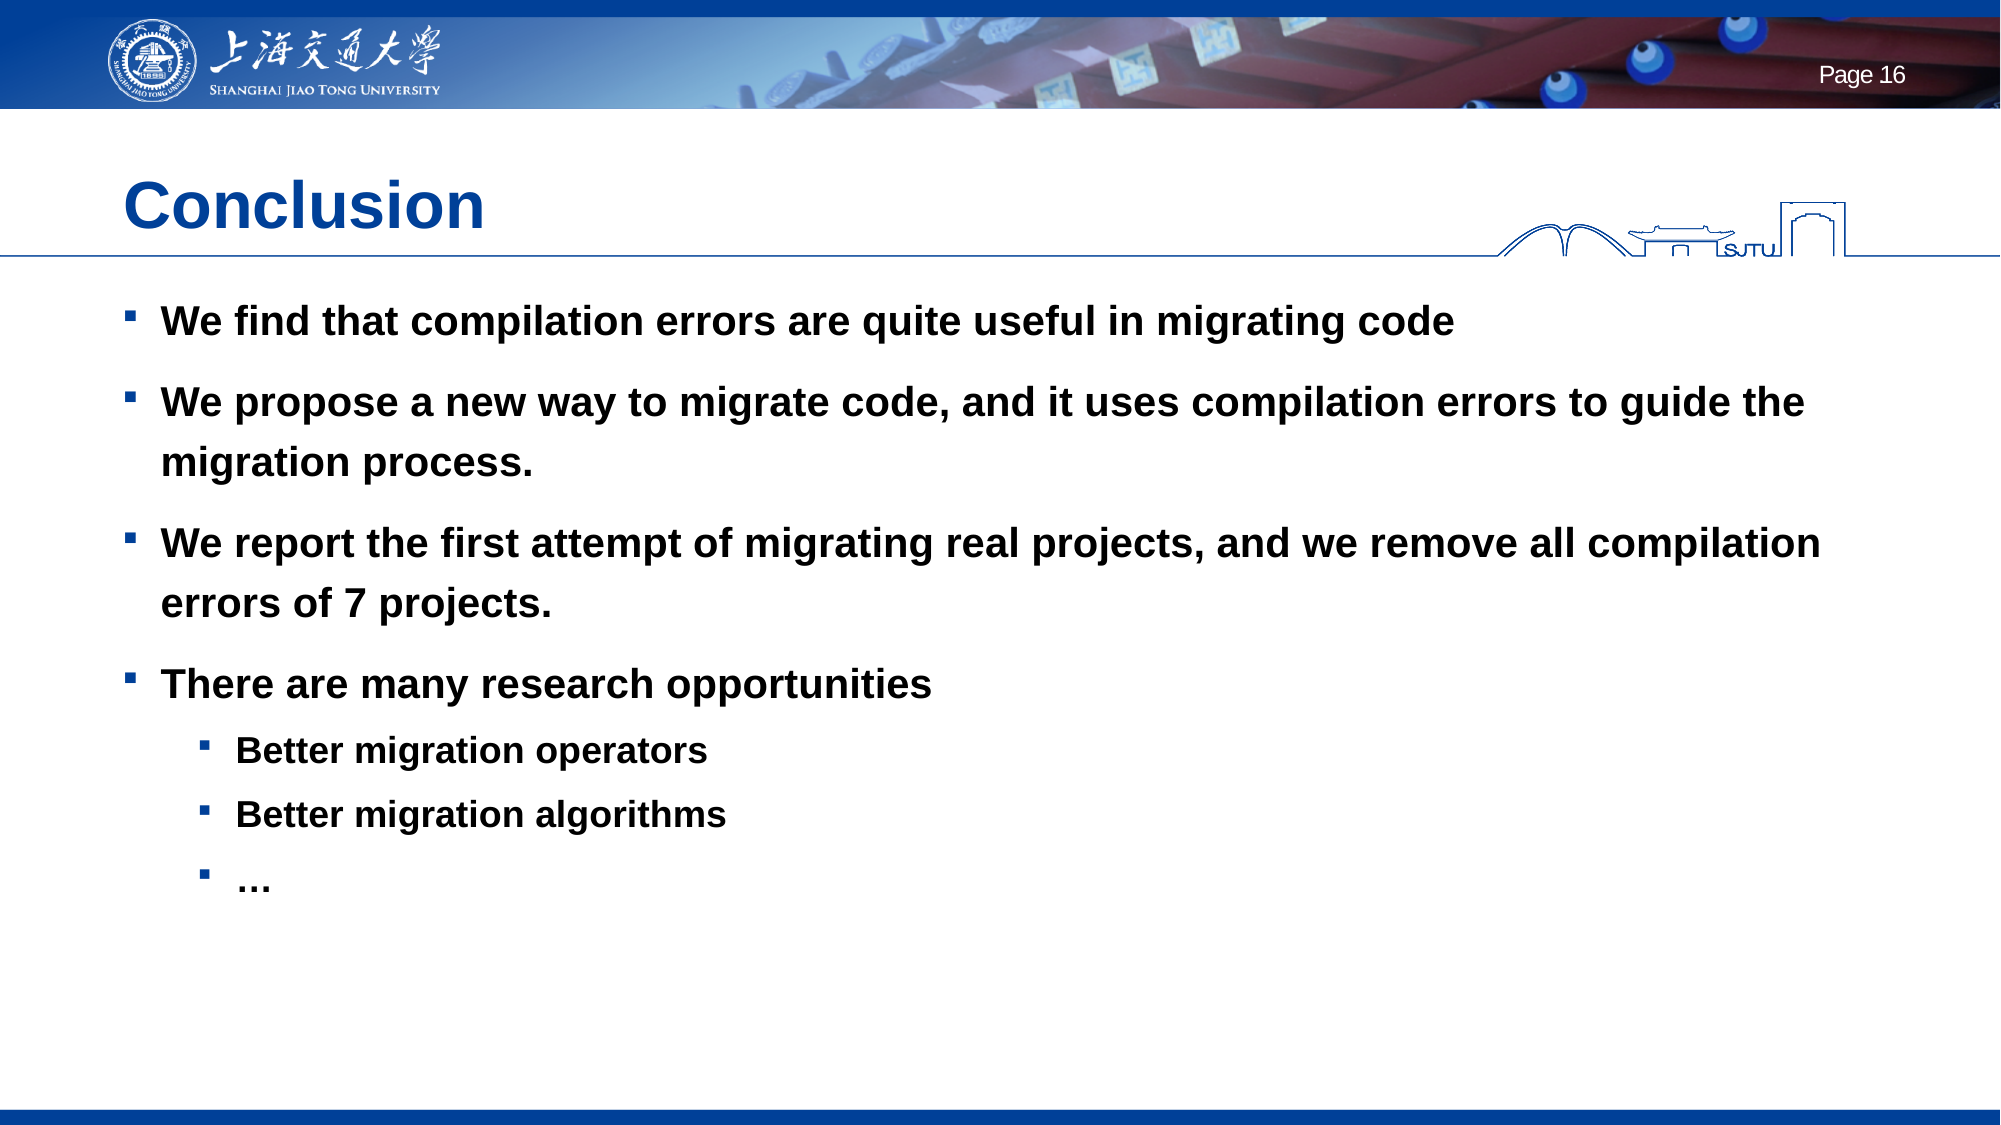

# Conclusion
We find that compilation errors are quite useful in migrating code
We propose a new way to migrate code, and it uses compilation errors to guide the migration process.
We report the first attempt of migrating real projects, and we remove all compilation errors of 7 projects.
There are many research opportunities
Better migration operators
Better migration algorithms
…